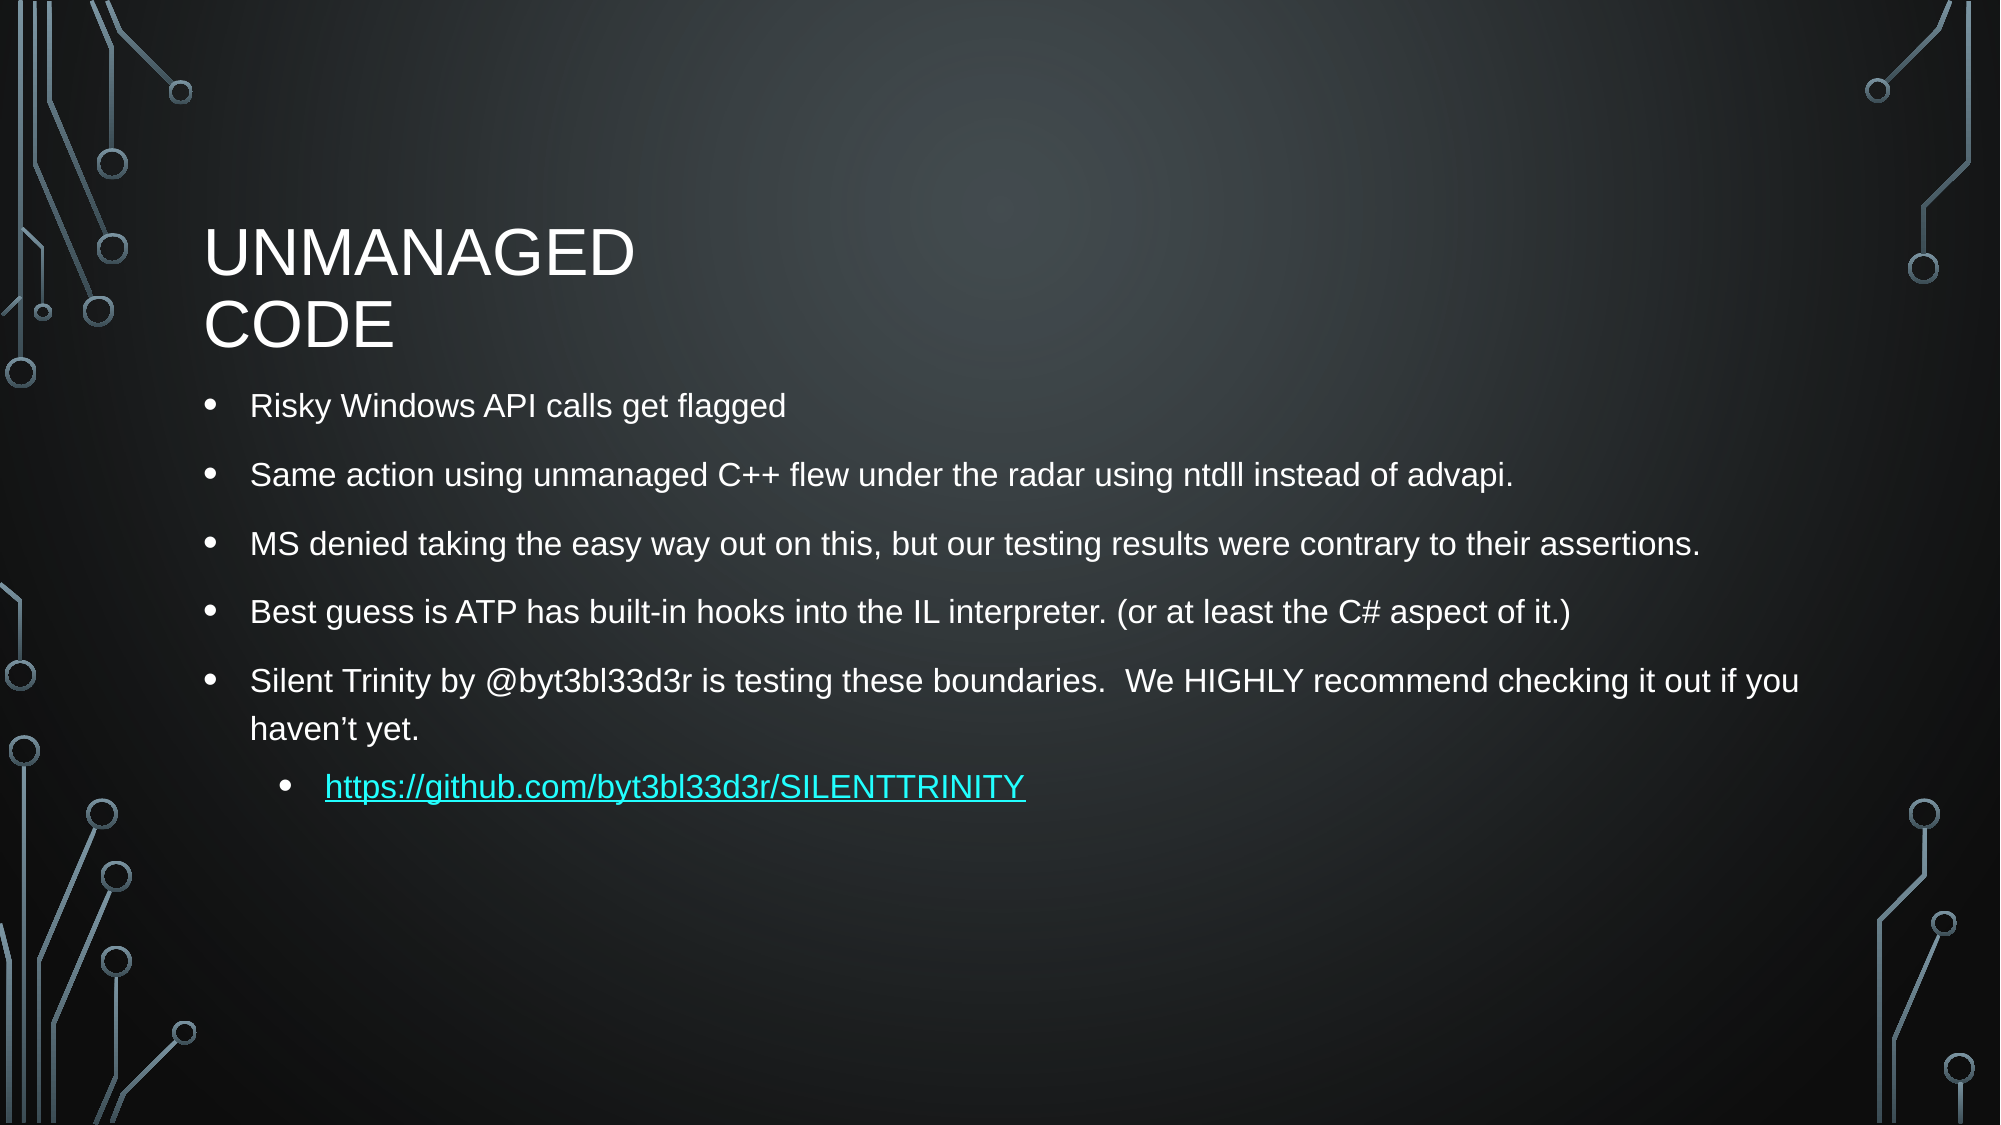

# Unmanaged Code
Risky Windows API calls get flagged
Same action using unmanaged C++ flew under the radar using ntdll instead of advapi.
MS denied taking the easy way out on this, but our testing results were contrary to their assertions.
Best guess is ATP has built-in hooks into the IL interpreter. (or at least the C# aspect of it.)
Silent Trinity by @byt3bl33d3r is testing these boundaries.  We HIGHLY recommend checking it out if you haven’t yet.
https://github.com/byt3bl33d3r/SILENTTRINITY